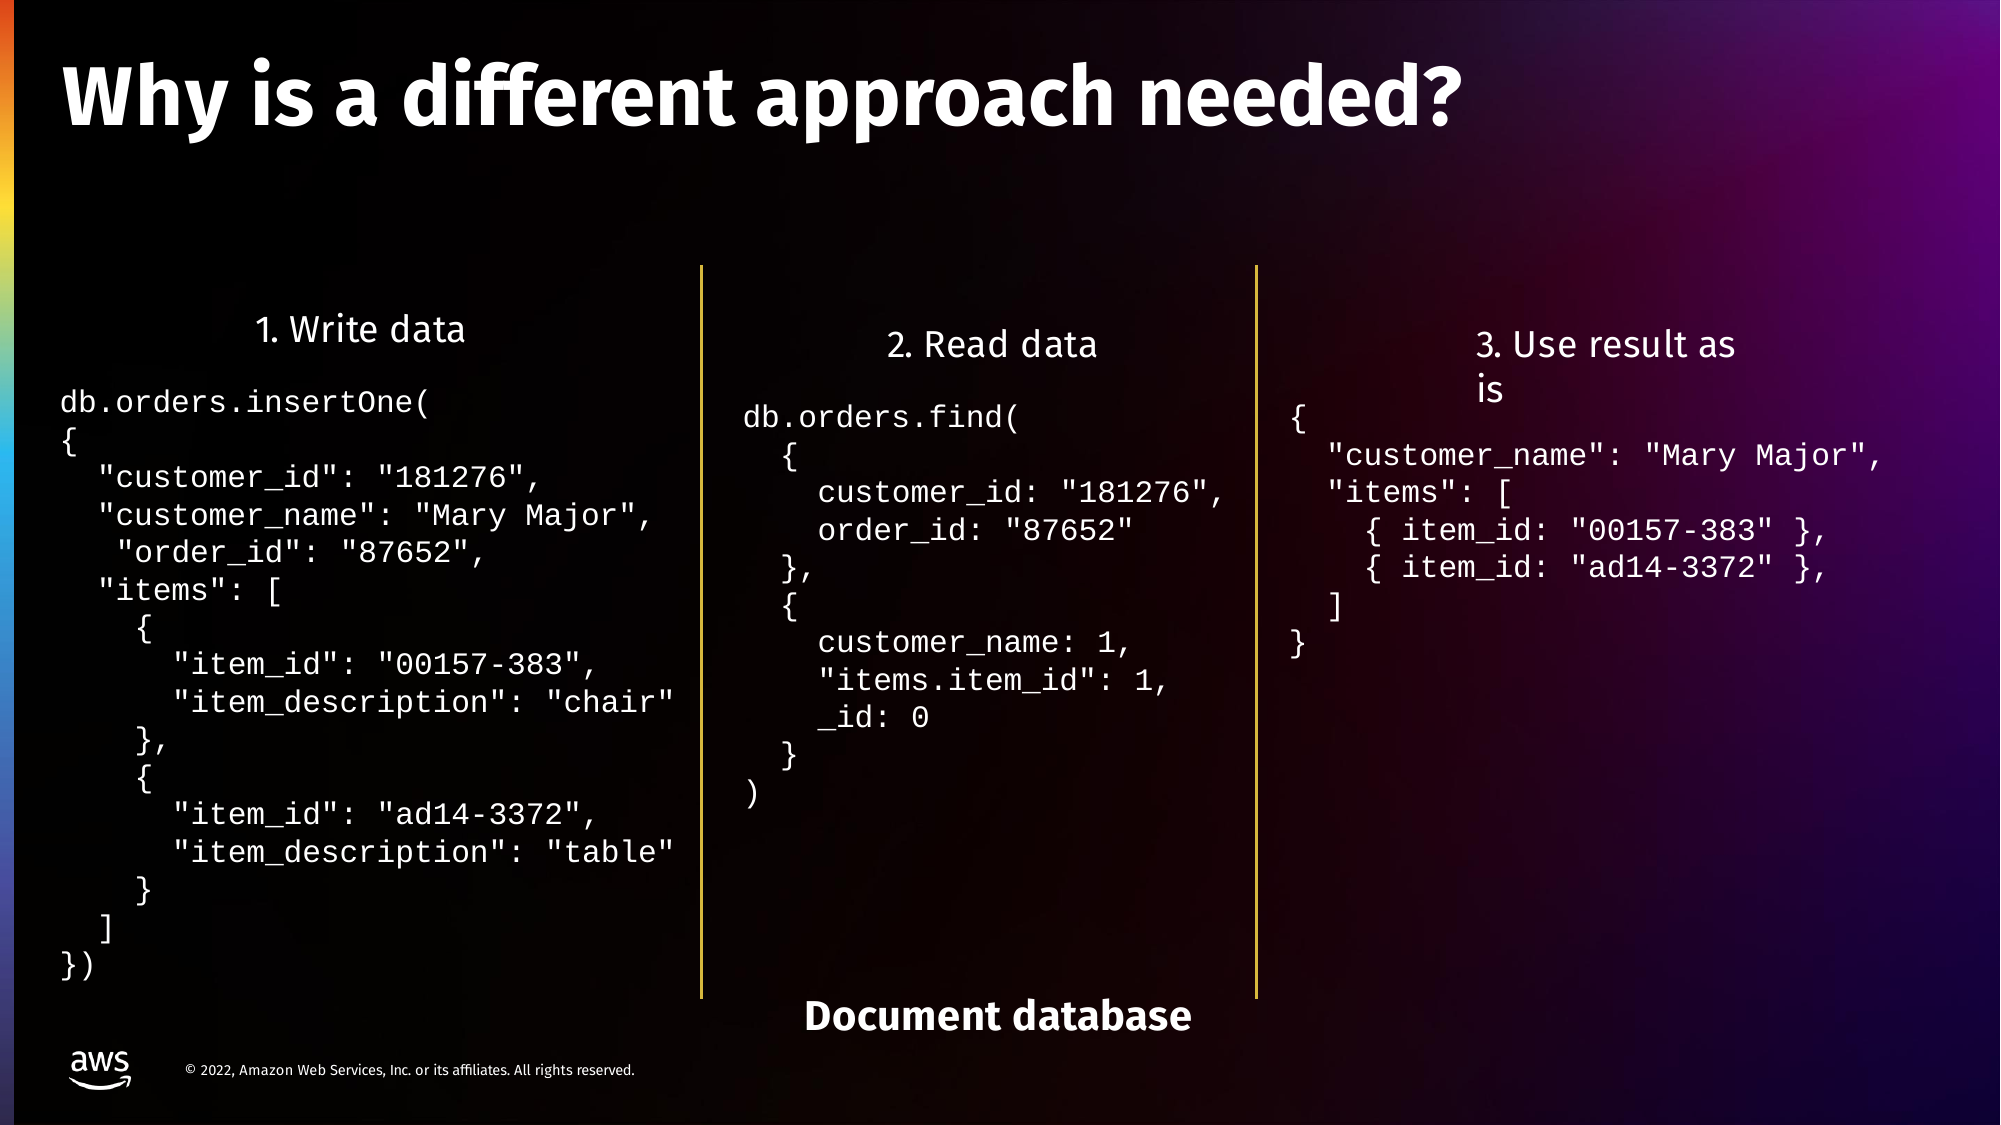

# Why is a different approach needed?

1. Write data
db.orders.insertOne(
{
"customer_id": "181276",  "customer_name": "Mary Major",  "order_id": "87652",
"items": [
{
"item_id": "00157-383",  "item_description": "chair"
},
{
"item_id": "ad14-3372",  "item_description": "table"
}
]
})
2. Read data
db.orders.find(
{
customer_id: "181276",
order_id: "87652"
},
{
customer_name: 1,
"items.item_id": 1,
_id: 0
}
3. Use result as is
{
"customer_name": "Mary Major",
"items": [
{ item_id: "00157-383" },
{ item_id: "ad14-3372" },
]
}
)
Document database
© 2022, Amazon Web Services, Inc. or its affiliates. All rights reserved.